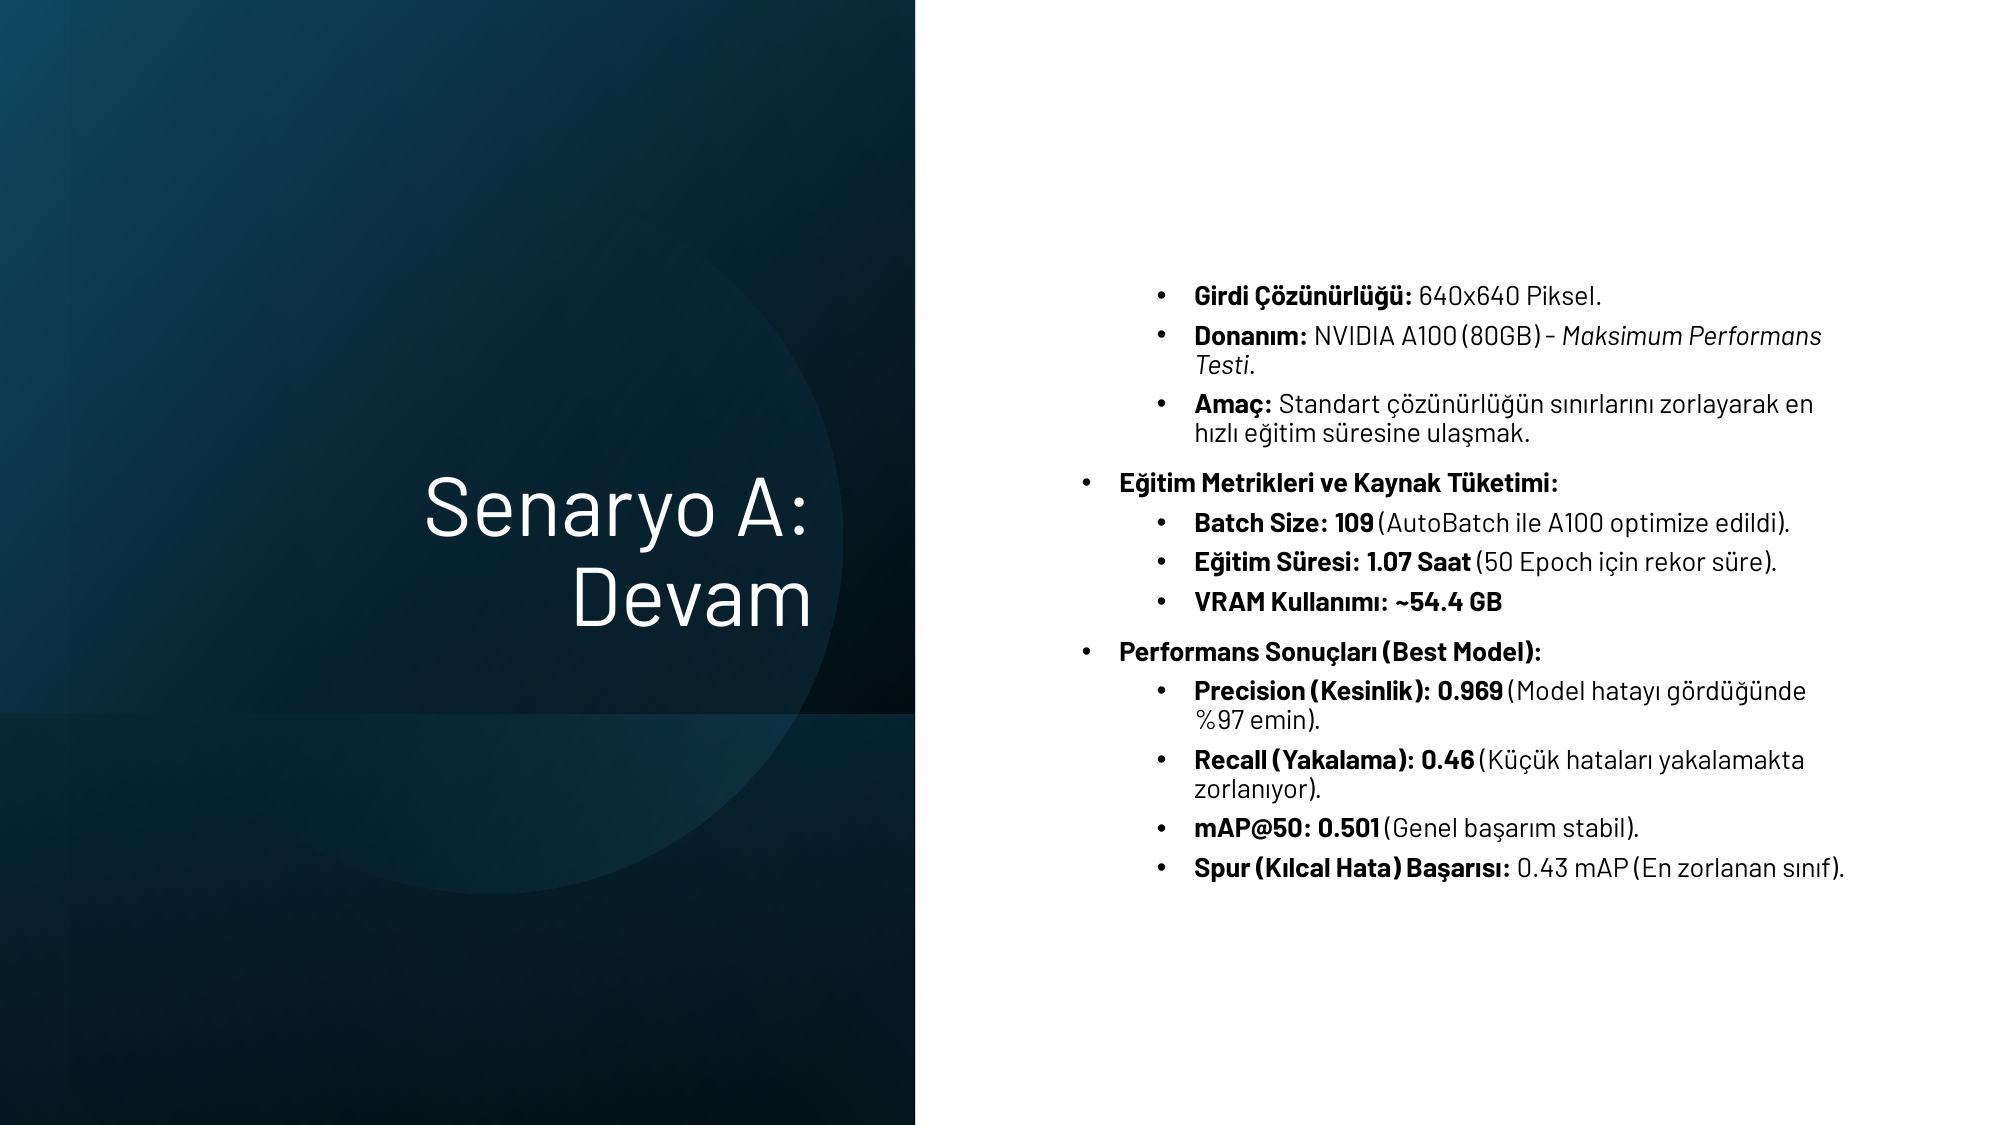

# Senaryo A: Devam

Girdi Çözünürlüğü: 640x640 Piksel.
Donanım: NVIDIA A100 (80GB) - Maksimum Performans Testi.
Amaç: Standart çözünürlüğün sınırlarını zorlayarak en hızlı eğitim süresine ulaşmak.
Eğitim Metrikleri ve Kaynak Tüketimi:
Batch Size: 109 (AutoBatch ile A100 optimize edildi).
Eğitim Süresi: 1.07 Saat (50 Epoch için rekor süre).
VRAM Kullanımı: ~54.4 GB
Performans Sonuçları (Best Model):
Precision (Kesinlik): 0.969 (Model hatayı gördüğünde %97 emin).
Recall (Yakalama): 0.46 (Küçük hataları yakalamakta zorlanıyor).
mAP@50: 0.501 (Genel başarım stabil).
Spur (Kılcal Hata) Başarısı: 0.43 mAP (En zorlanan sınıf).